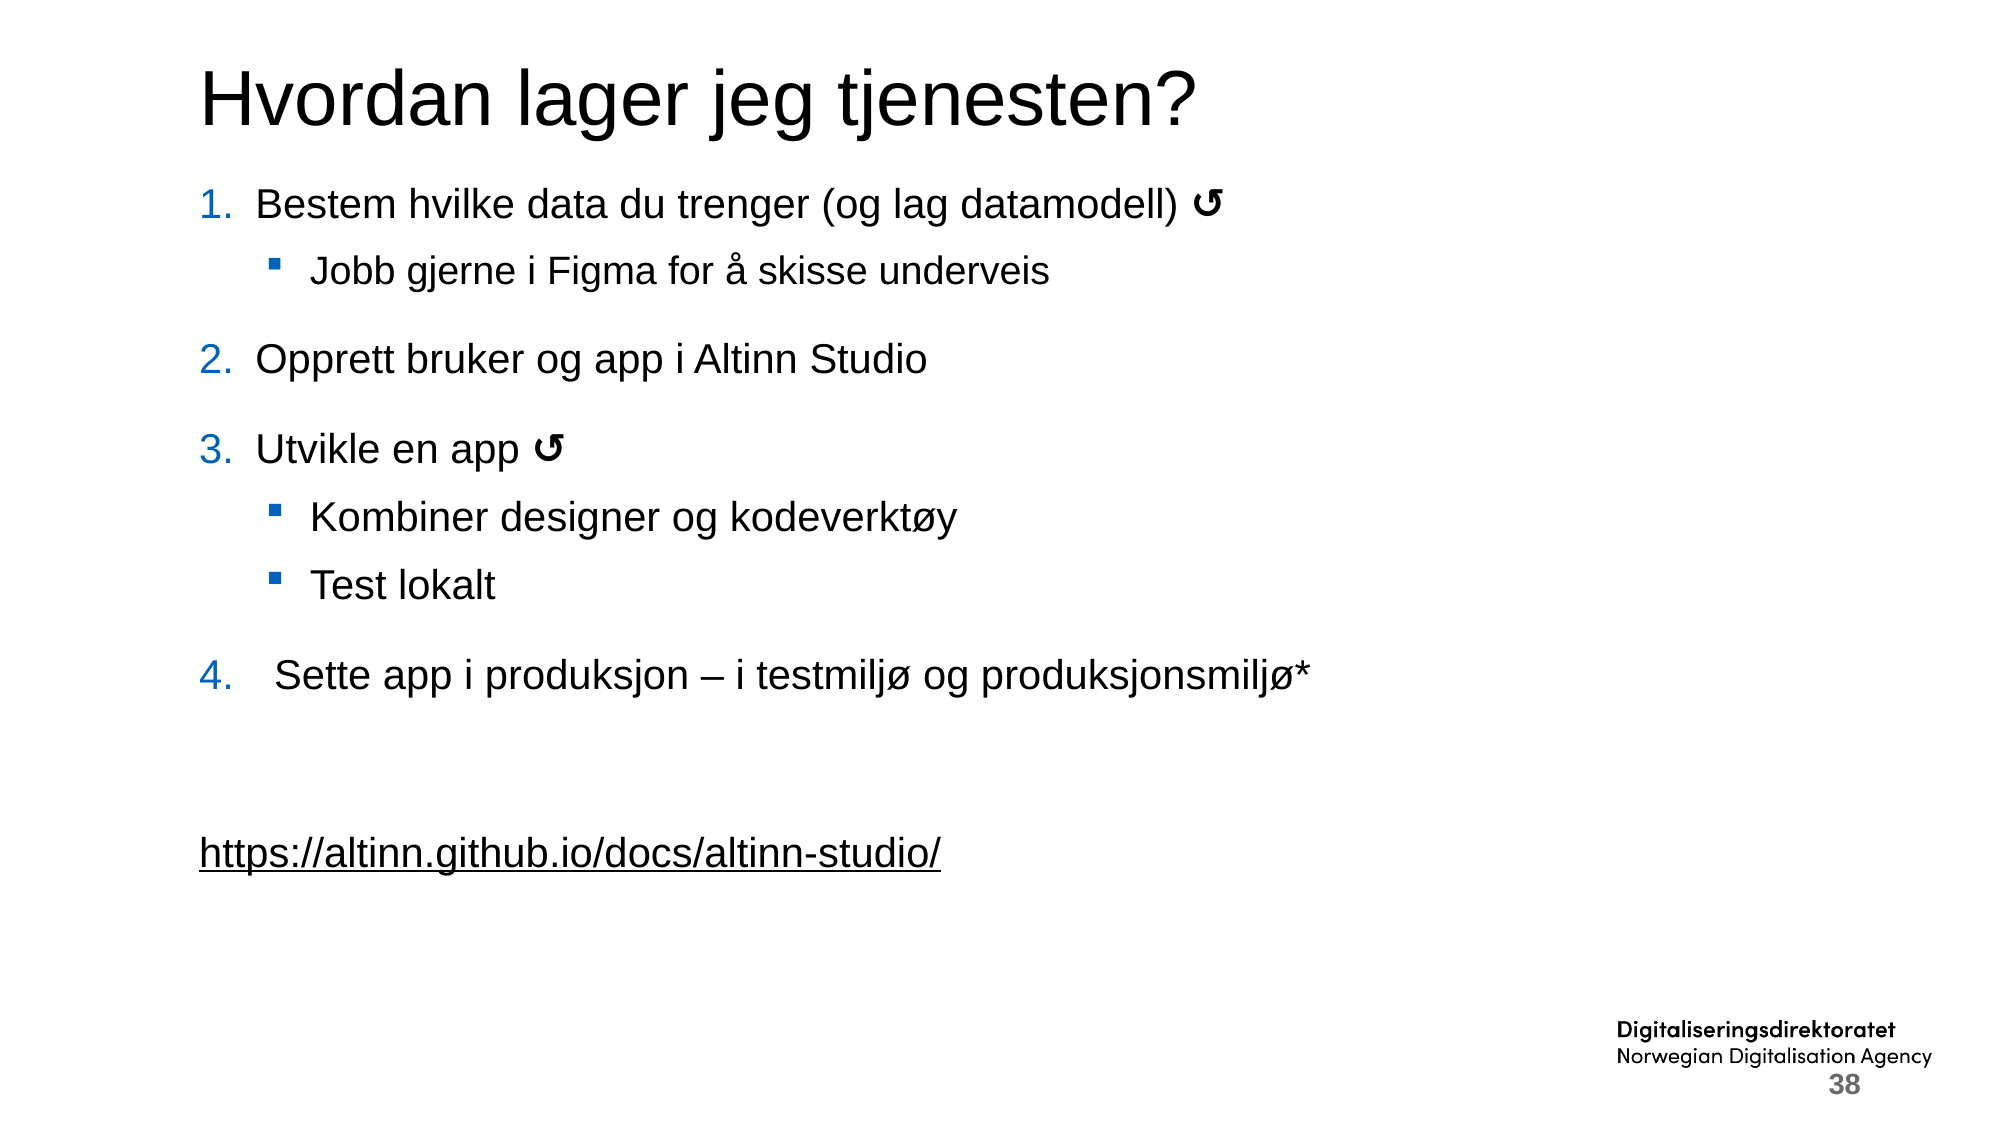

# Hvordan lager jeg tjenesten?
Bestem hvilke data du trenger (og lag datamodell) ↺
Jobb gjerne i Figma for å skisse underveis
Opprett bruker og app i Altinn Studio
Utvikle en app ↺
Kombiner designer og kodeverktøy
Test lokalt
Sette app i produksjon – i testmiljø og produksjonsmiljø*

https://altinn.github.io/docs/altinn-studio/

38